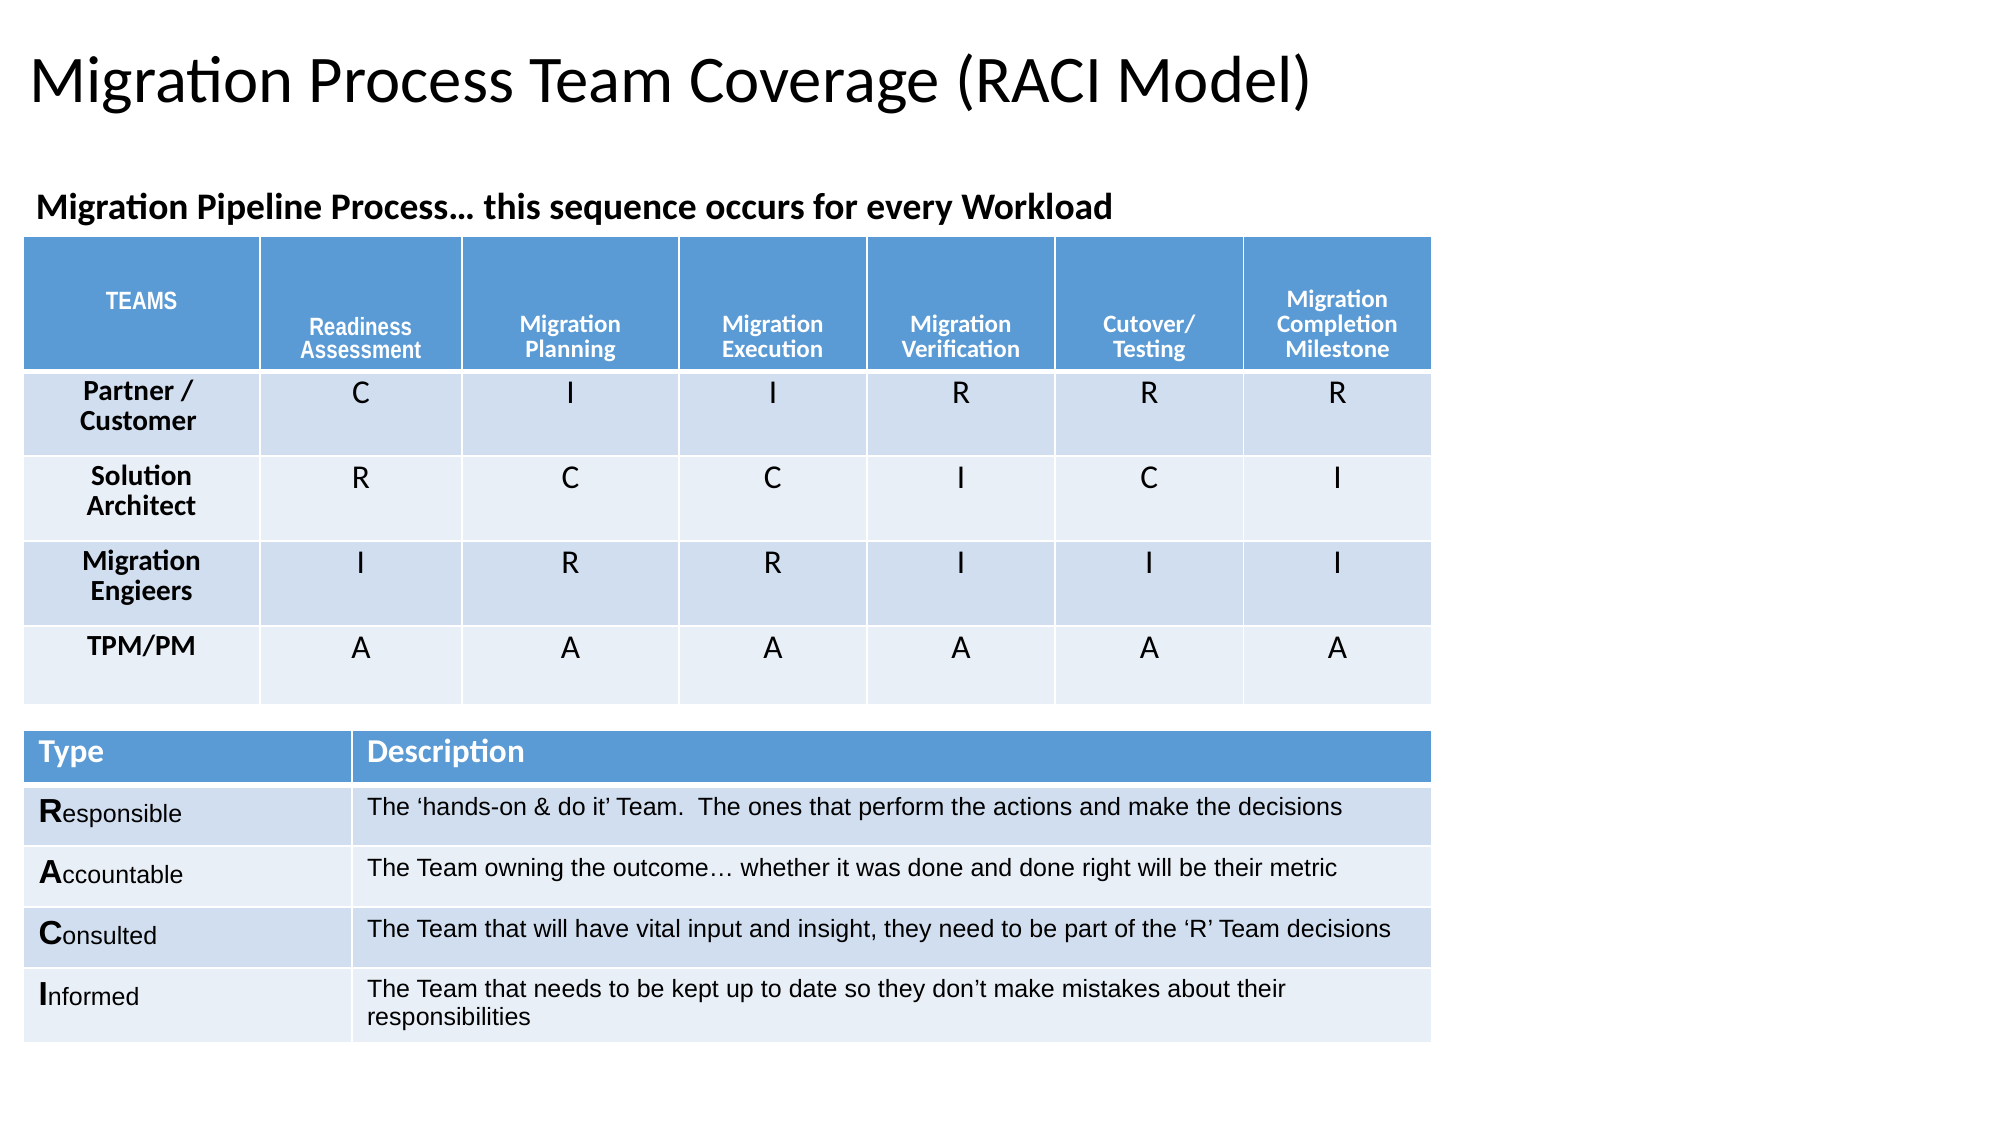

# Migration Process Team Coverage (RACI Model)
Migration Pipeline Process… this sequence occurs for every Workload
| TEAMS | Readiness Assessment | Migration Planning | Migration Execution | Migration Verification | Cutover/ Testing | Migration Completion Milestone |
| --- | --- | --- | --- | --- | --- | --- |
| Partner / Customer | C | I | I | R | R | R |
| Solution Architect | R | C | C | I | C | I |
| Migration Engieers | I | R | R | I | I | I |
| TPM/PM | A | A | A | A | A | A |
| Type | Description |
| --- | --- |
| Responsible | The ‘hands-on & do it’ Team. The ones that perform the actions and make the decisions |
| Accountable | The Team owning the outcome… whether it was done and done right will be their metric |
| Consulted | The Team that will have vital input and insight, they need to be part of the ‘R’ Team decisions |
| Informed | The Team that needs to be kept up to date so they don’t make mistakes about their responsibilities |
Copyright Sysgain, Inc. 2017 Confidential And Proprietary - All Rights Reserved